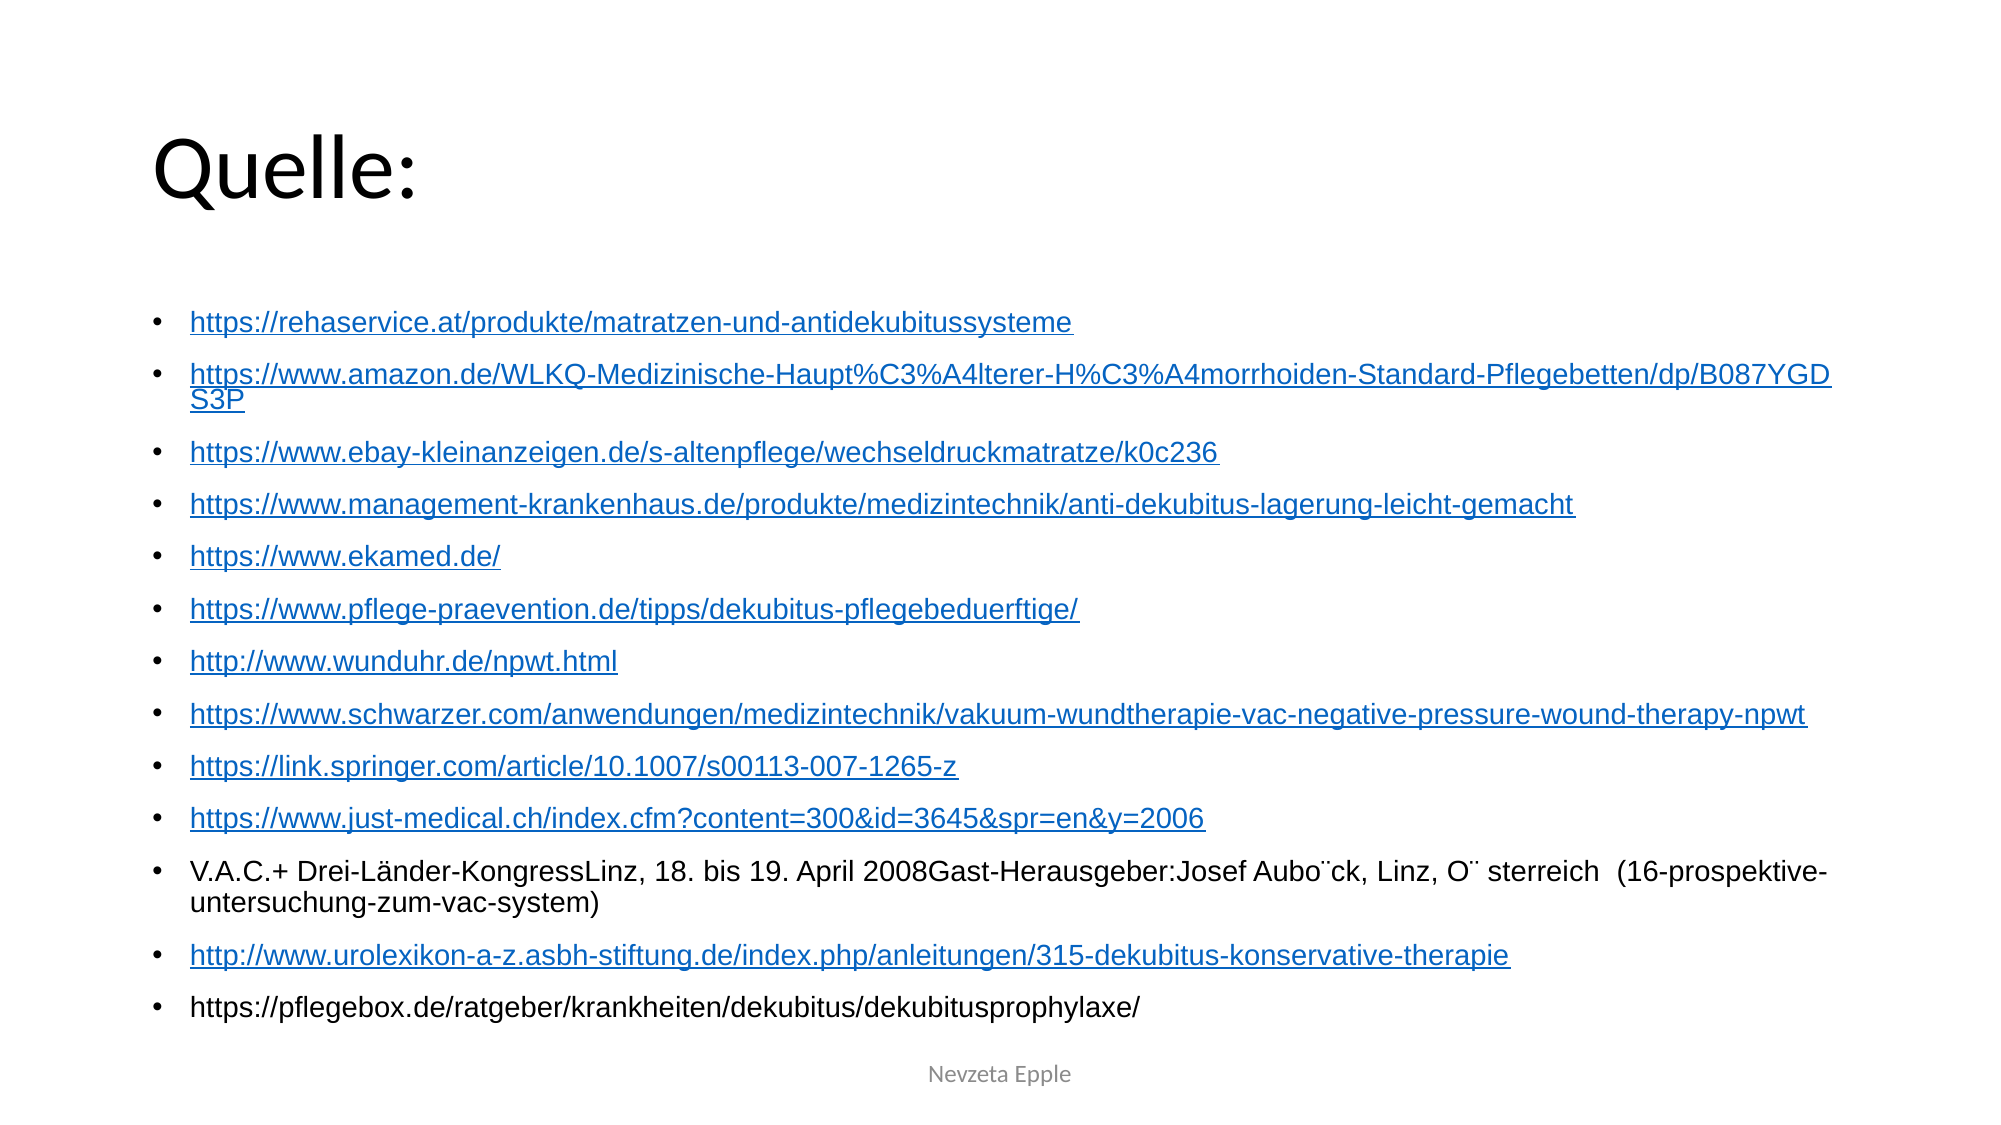

# Quelle:
https://rehaservice.at/produkte/matratzen-und-antidekubitussysteme
https://www.amazon.de/WLKQ-Medizinische-Haupt%C3%A4lterer-H%C3%A4morrhoiden-Standard-Pflegebetten/dp/B087YGDS3P
https://www.ebay-kleinanzeigen.de/s-altenpflege/wechseldruckmatratze/k0c236
https://www.management-krankenhaus.de/produkte/medizintechnik/anti-dekubitus-lagerung-leicht-gemacht
https://www.ekamed.de/
https://www.pflege-praevention.de/tipps/dekubitus-pflegebeduerftige/
http://www.wunduhr.de/npwt.html
https://www.schwarzer.com/anwendungen/medizintechnik/vakuum-wundtherapie-vac-negative-pressure-wound-therapy-npwt
https://link.springer.com/article/10.1007/s00113-007-1265-z
https://www.just-medical.ch/index.cfm?content=300&id=3645&spr=en&y=2006
V.A.C.+ Drei-Länder-KongressLinz, 18. bis 19. April 2008Gast-Herausgeber:Josef Aubo¨ck, Linz, O¨ sterreich  (16-prospektive-untersuchung-zum-vac-system)
http://www.urolexikon-a-z.asbh-stiftung.de/index.php/anleitungen/315-dekubitus-konservative-therapie
https://pflegebox.de/ratgeber/krankheiten/dekubitus/dekubitusprophylaxe/

Nevzeta Epple